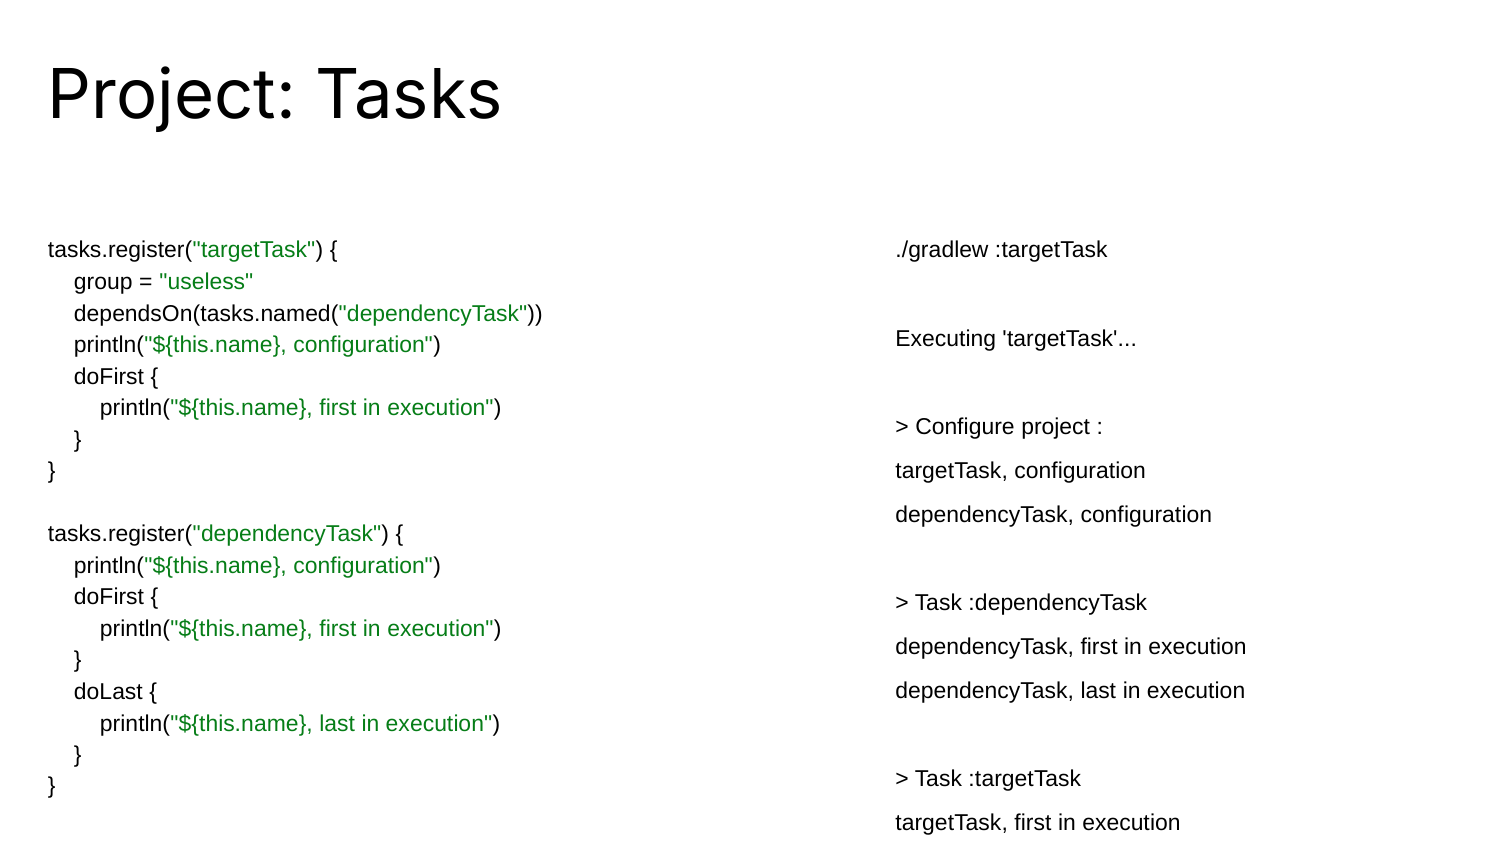

# Project: Tasks
tasks.register("targetTask") {
    group = "useless"
    dependsOn(tasks.named("dependencyTask"))
    println("${this.name}, configuration")
    doFirst {
        println("${this.name}, first in execution")
    }
}

tasks.register("dependencyTask") {
    println("${this.name}, configuration")
    doFirst {
        println("${this.name}, first in execution")
    }
    doLast {
        println("${this.name}, last in execution")
    }
}
./gradlew :targetTask

Executing 'targetTask'...

> Configure project :
targetTask, configuration
dependencyTask, configuration

> Task :dependencyTask
dependencyTask, first in execution
dependencyTask, last in execution

> Task :targetTask
targetTask, first in execution